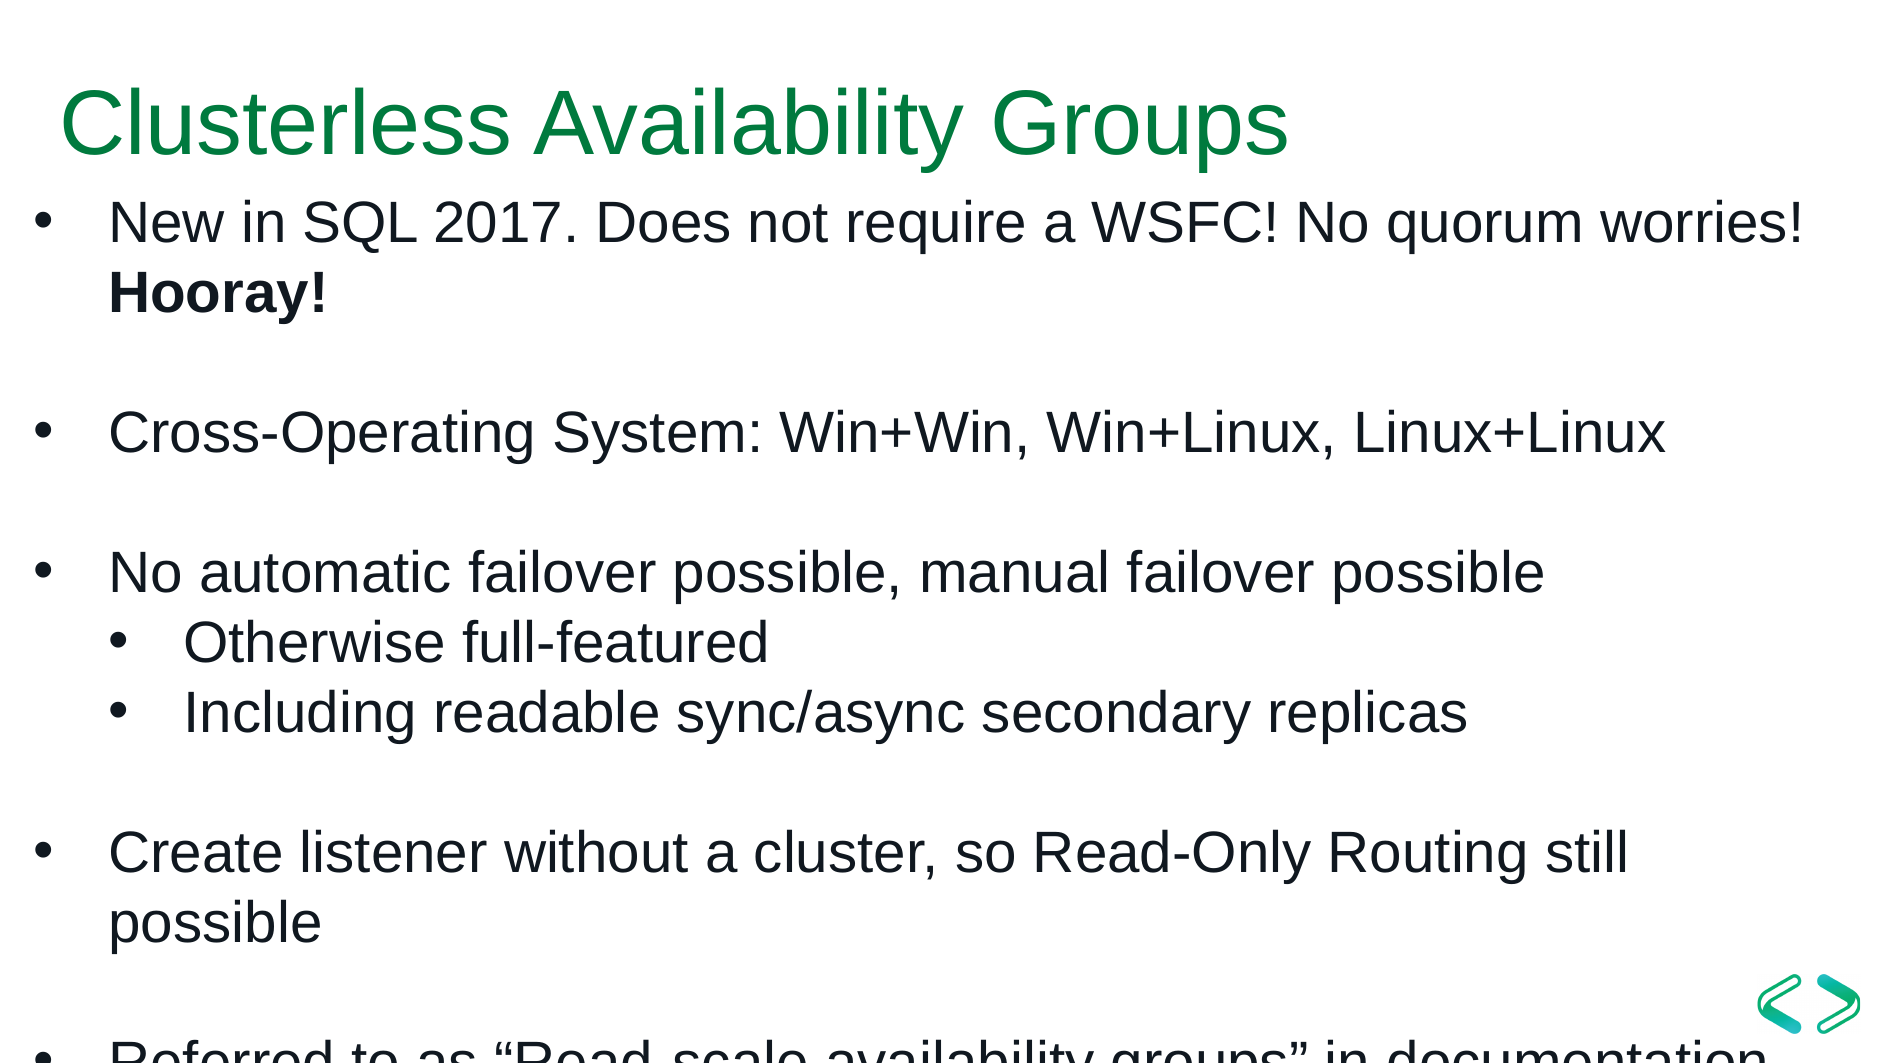

# Clusterless Availability Groups
New in SQL 2017. Does not require a WSFC! No quorum worries! Hooray!

Cross-Operating System: Win+Win, Win+Linux, Linux+Linux

No automatic failover possible, manual failover possible
Otherwise full-featured
Including readable sync/async secondary replicas

Create listener without a cluster, so Read-Only Routing still possible

Referred to as “Read-scale availability groups” in documentation